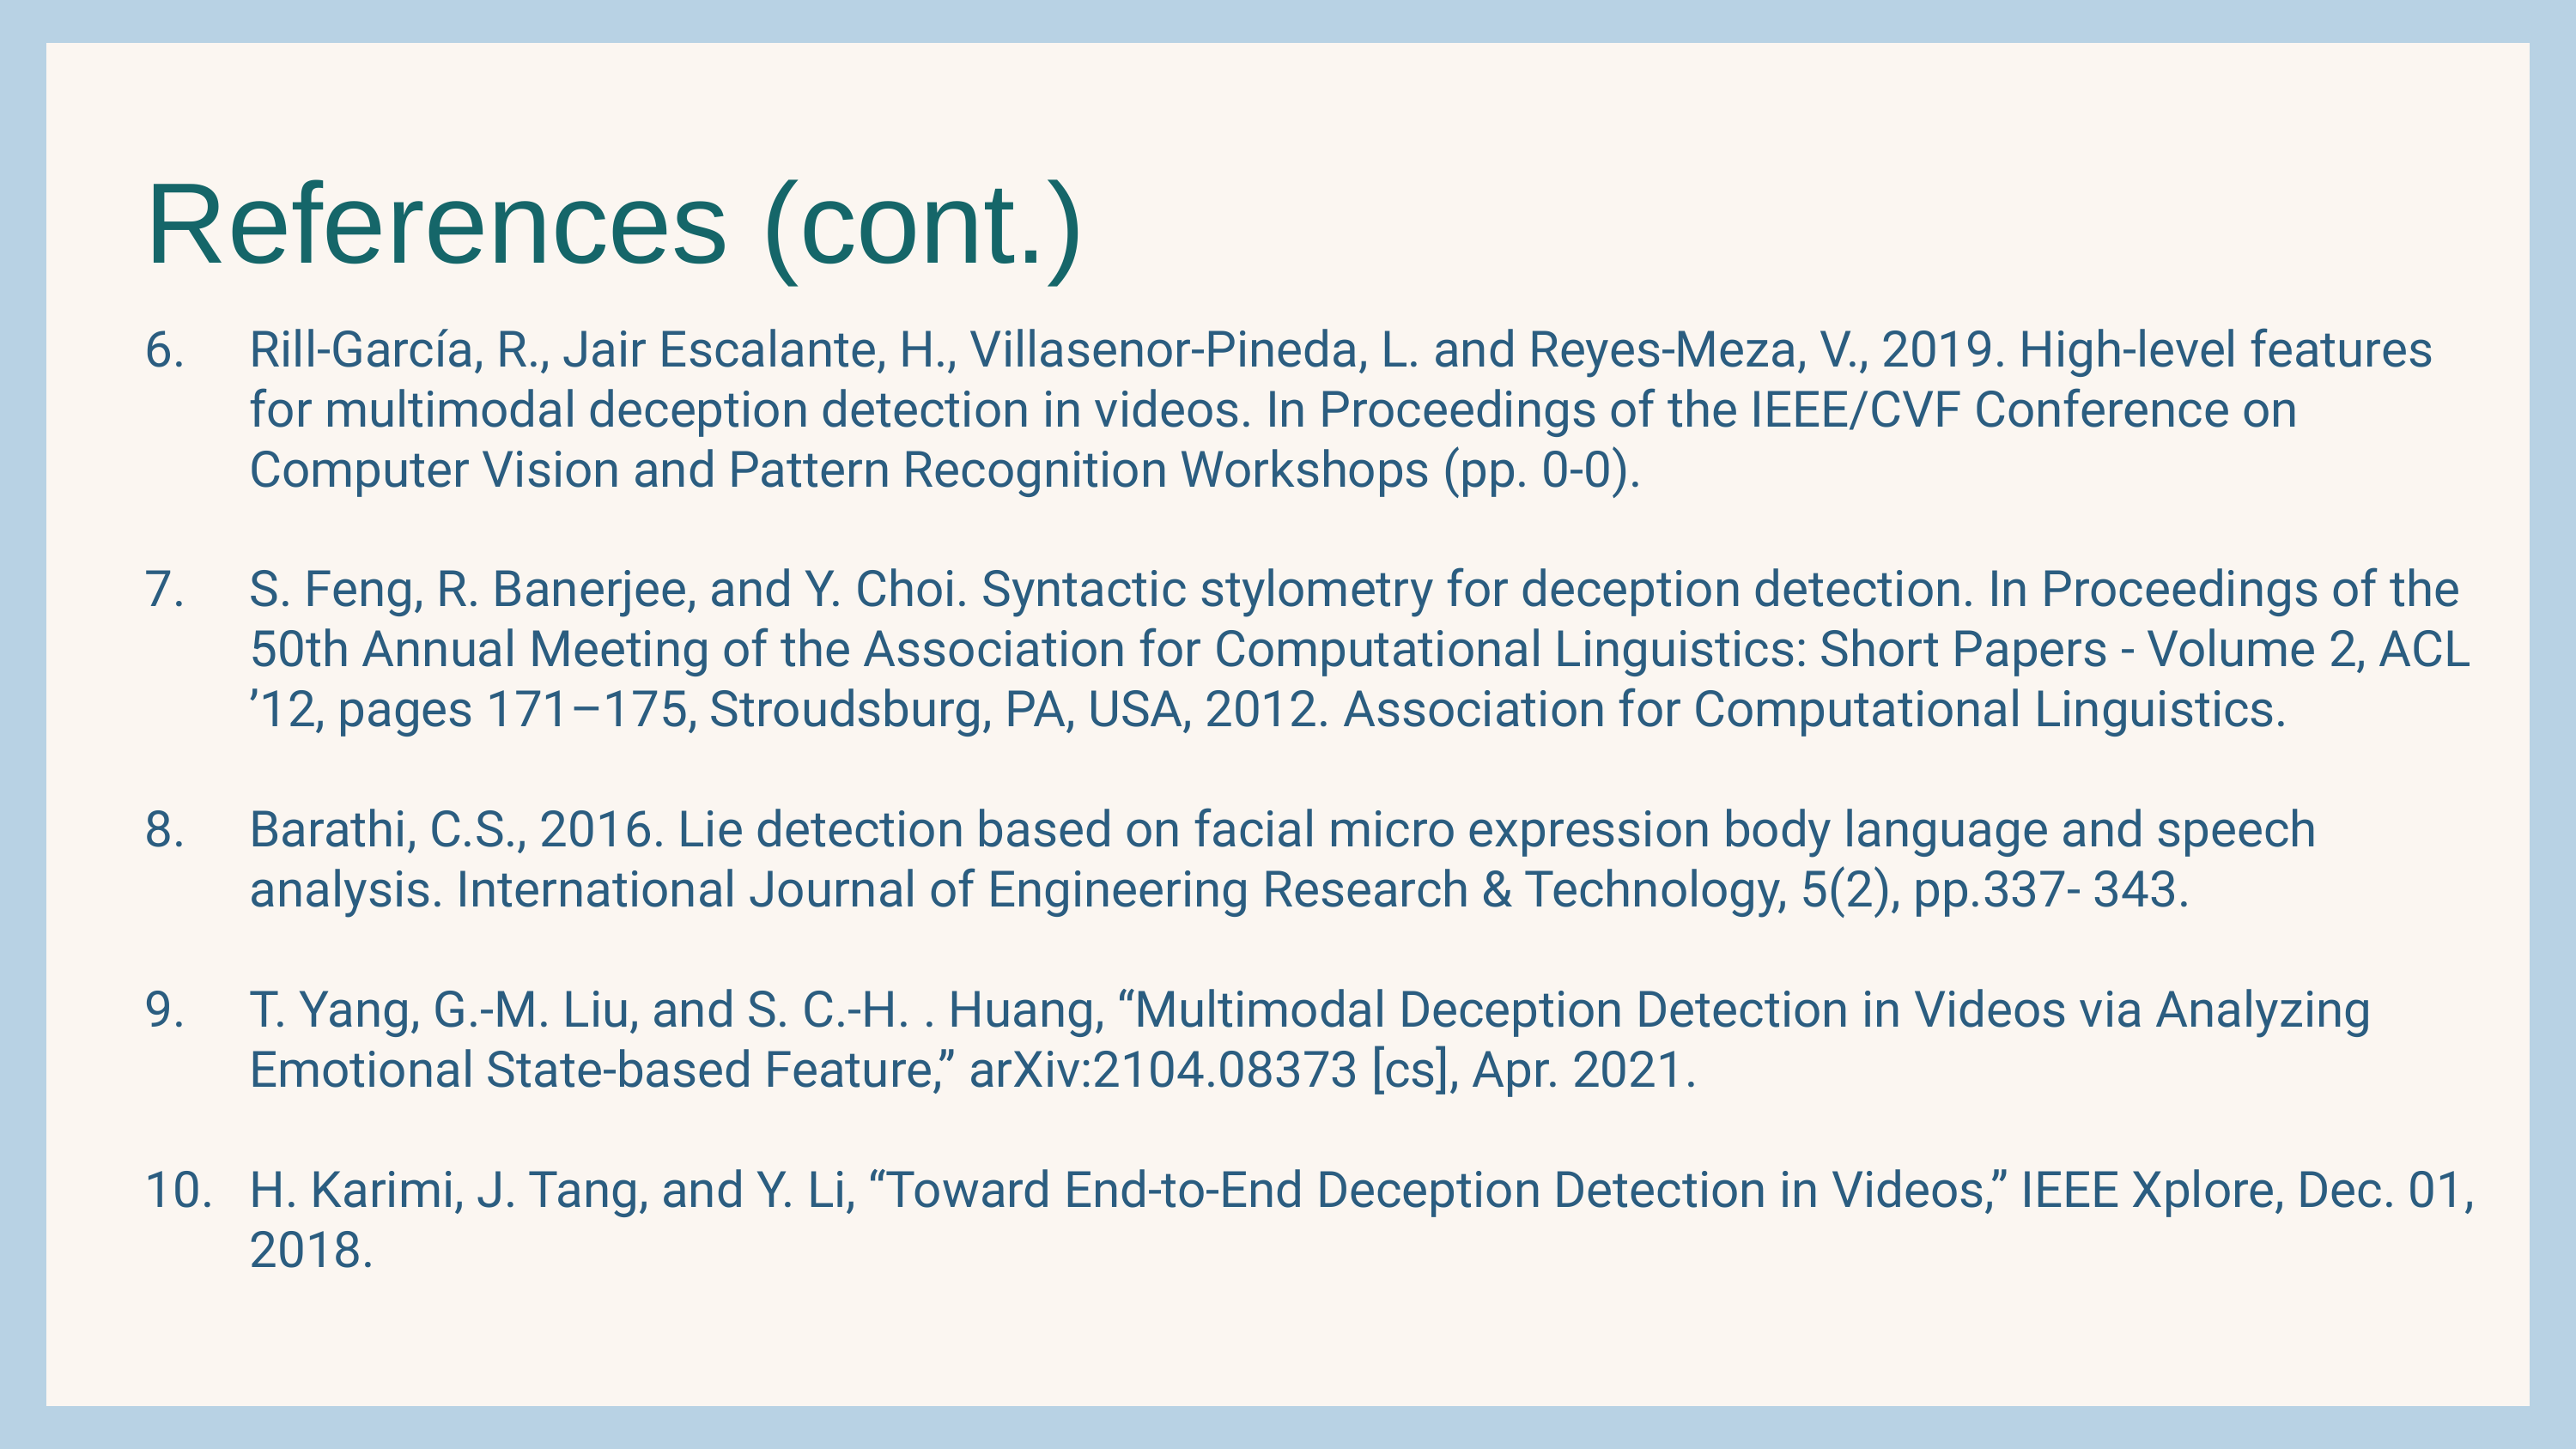

References (cont.)
Rill-García, R., Jair Escalante, H., Villasenor-Pineda, L. and Reyes-Meza, V., 2019. High-level features for multimodal deception detection in videos. In Proceedings of the IEEE/CVF Conference on Computer Vision and Pattern Recognition Workshops (pp. 0-0).

S. Feng, R. Banerjee, and Y. Choi. Syntactic stylometry for deception detection. In Proceedings of the 50th Annual Meeting of the Association for Computational Linguistics: Short Papers - Volume 2, ACL ’12, pages 171–175, Stroudsburg, PA, USA, 2012. Association for Computational Linguistics.

Barathi, C.S., 2016. Lie detection based on facial micro expression body language and speech analysis. International Journal of Engineering Research & Technology, 5(2), pp.337- 343.

T. Yang, G.-M. Liu, and S. C.-H. . Huang, “Multimodal Deception Detection in Videos via Analyzing Emotional State-based Feature,” arXiv:2104.08373 [cs], Apr. 2021.

H. Karimi, J. Tang, and Y. Li, “Toward End-to-End Deception Detection in Videos,” IEEE Xplore, Dec. 01, 2018.